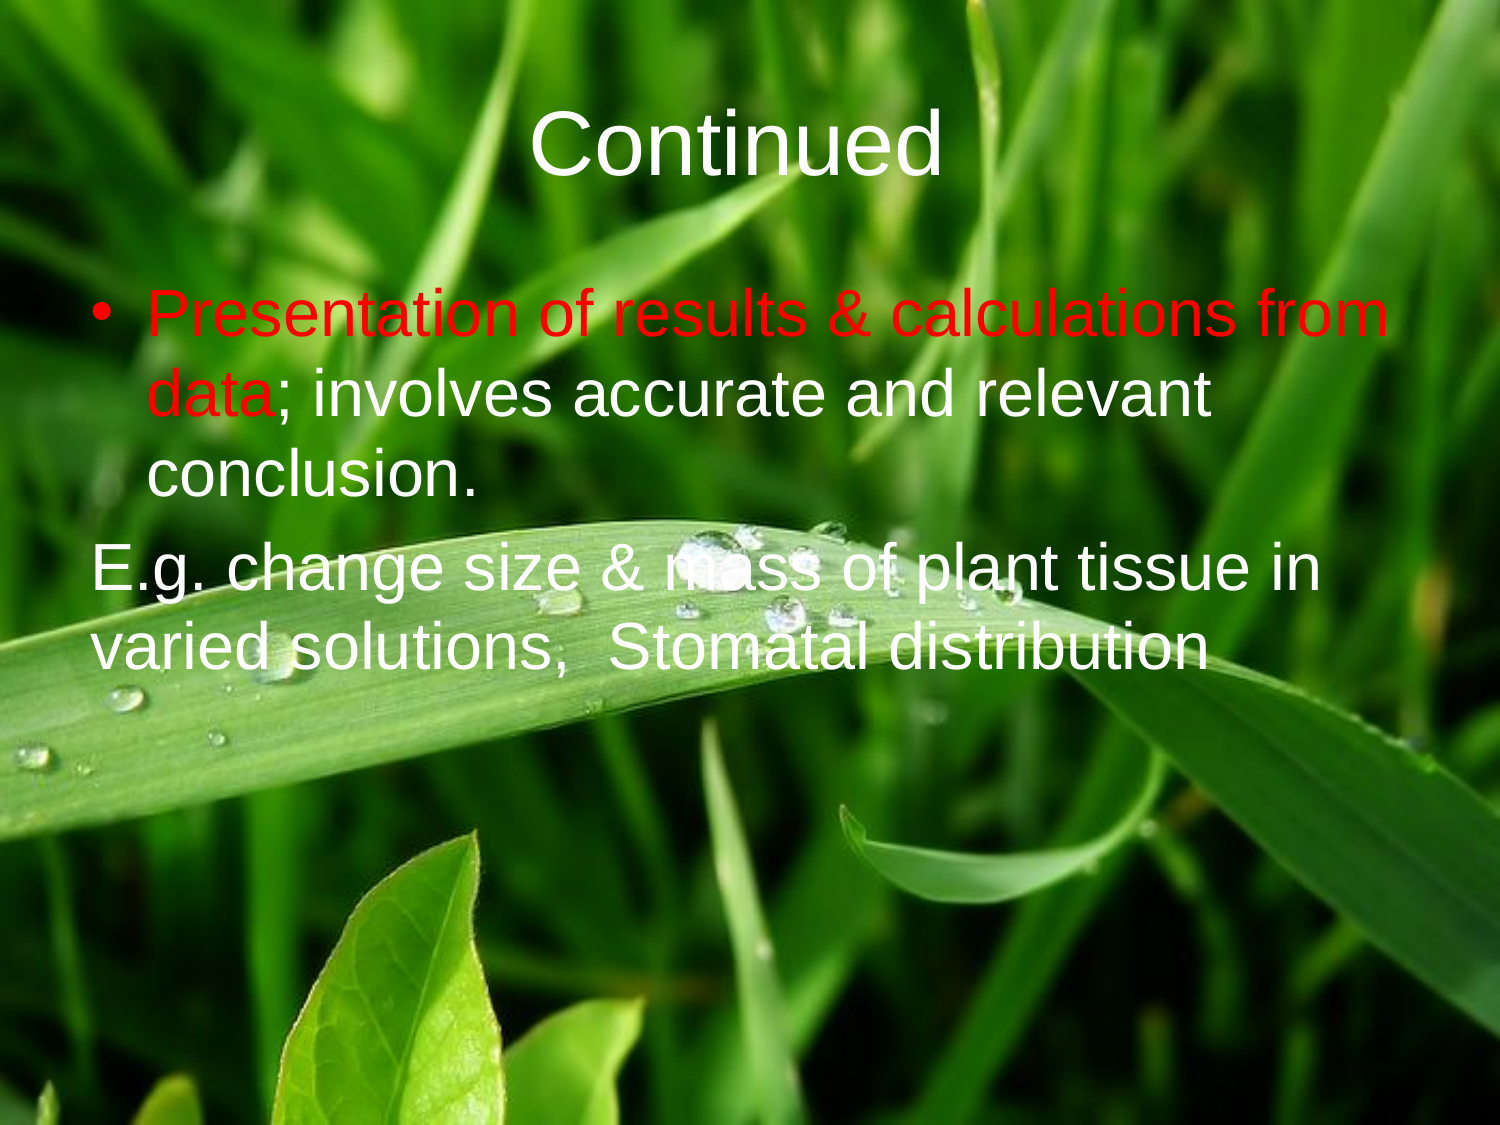

# Continued
Presentation of results & calculations from data; involves accurate and relevant conclusion.
E.g. change size & mass of plant tissue in varied solutions,  Stomatal distribution